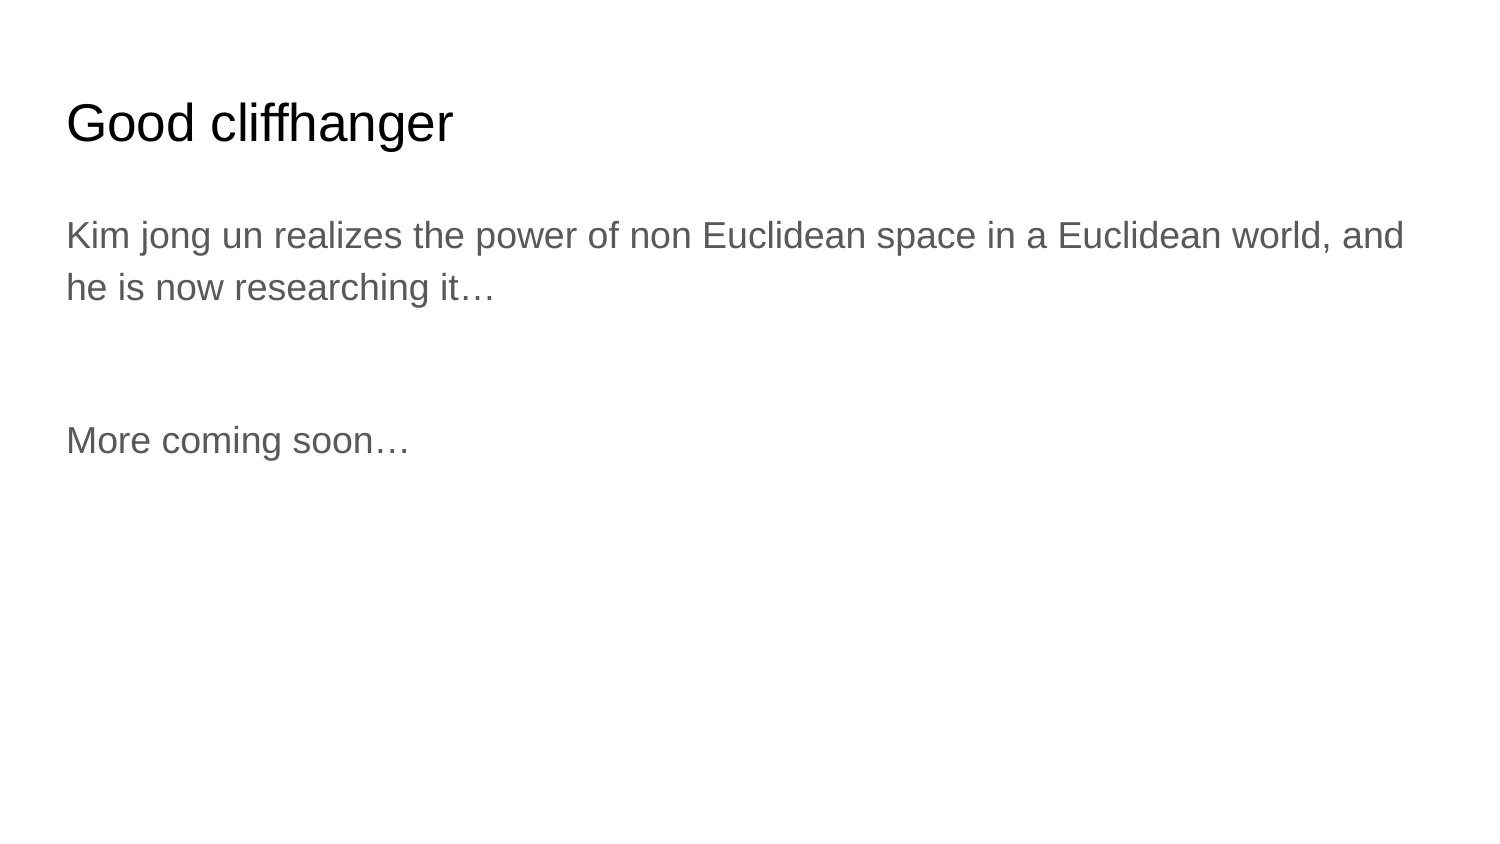

# Good cliffhanger
Kim jong un realizes the power of non Euclidean space in a Euclidean world, and he is now researching it…

More coming soon…